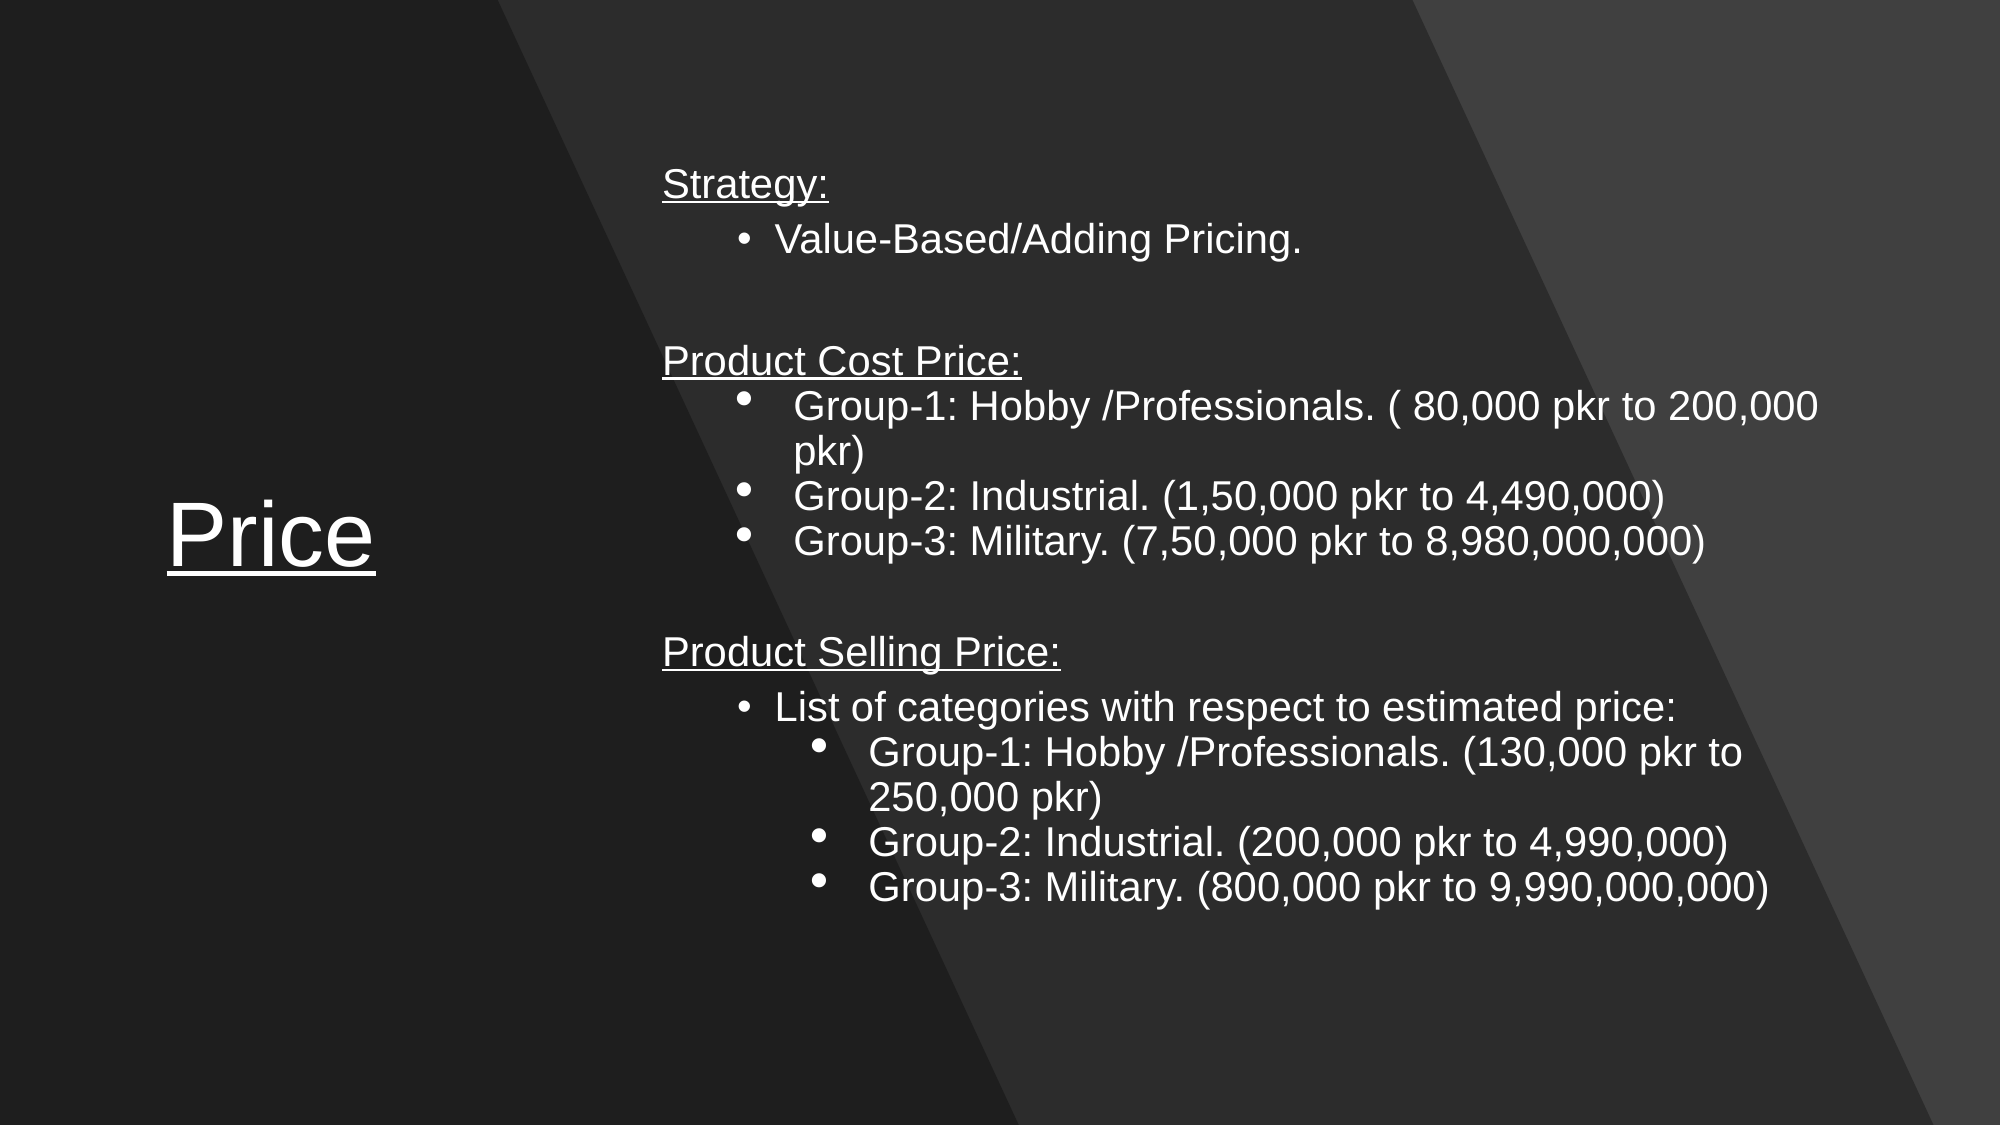

# Price
Strategy:
Value-Based/Adding Pricing.

Product Cost Price:
Group-1: Hobby /Professionals. ( 80,000 pkr to 200,000 pkr)
Group-2: Industrial. (1,50,000 pkr to 4,490,000)
Group-3: Military. (7,50,000 pkr to 8,980,000,000)

Product Selling Price:
List of categories with respect to estimated price:
Group-1: Hobby /Professionals. (130,000 pkr to 250,000 pkr)
Group-2: Industrial. (200,000 pkr to 4,990,000)
Group-3: Military. (800,000 pkr to 9,990,000,000)